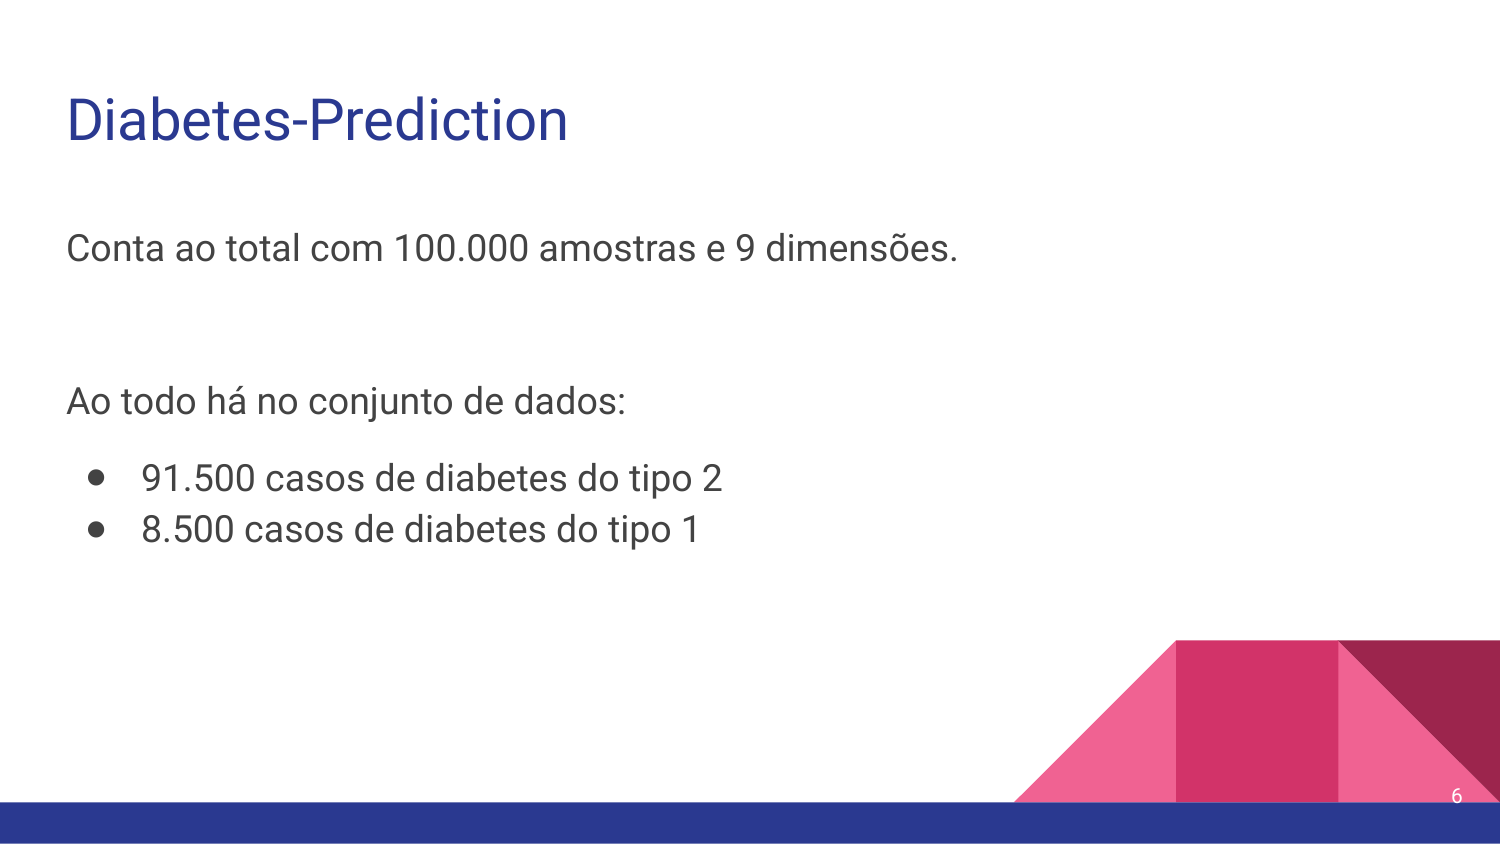

# Diabetes-Prediction

Conta ao total com 100.000 amostras e 9 dimensões.

Ao todo há no conjunto de dados:
91.500 casos de diabetes do tipo 2
8.500 casos de diabetes do tipo 1
6